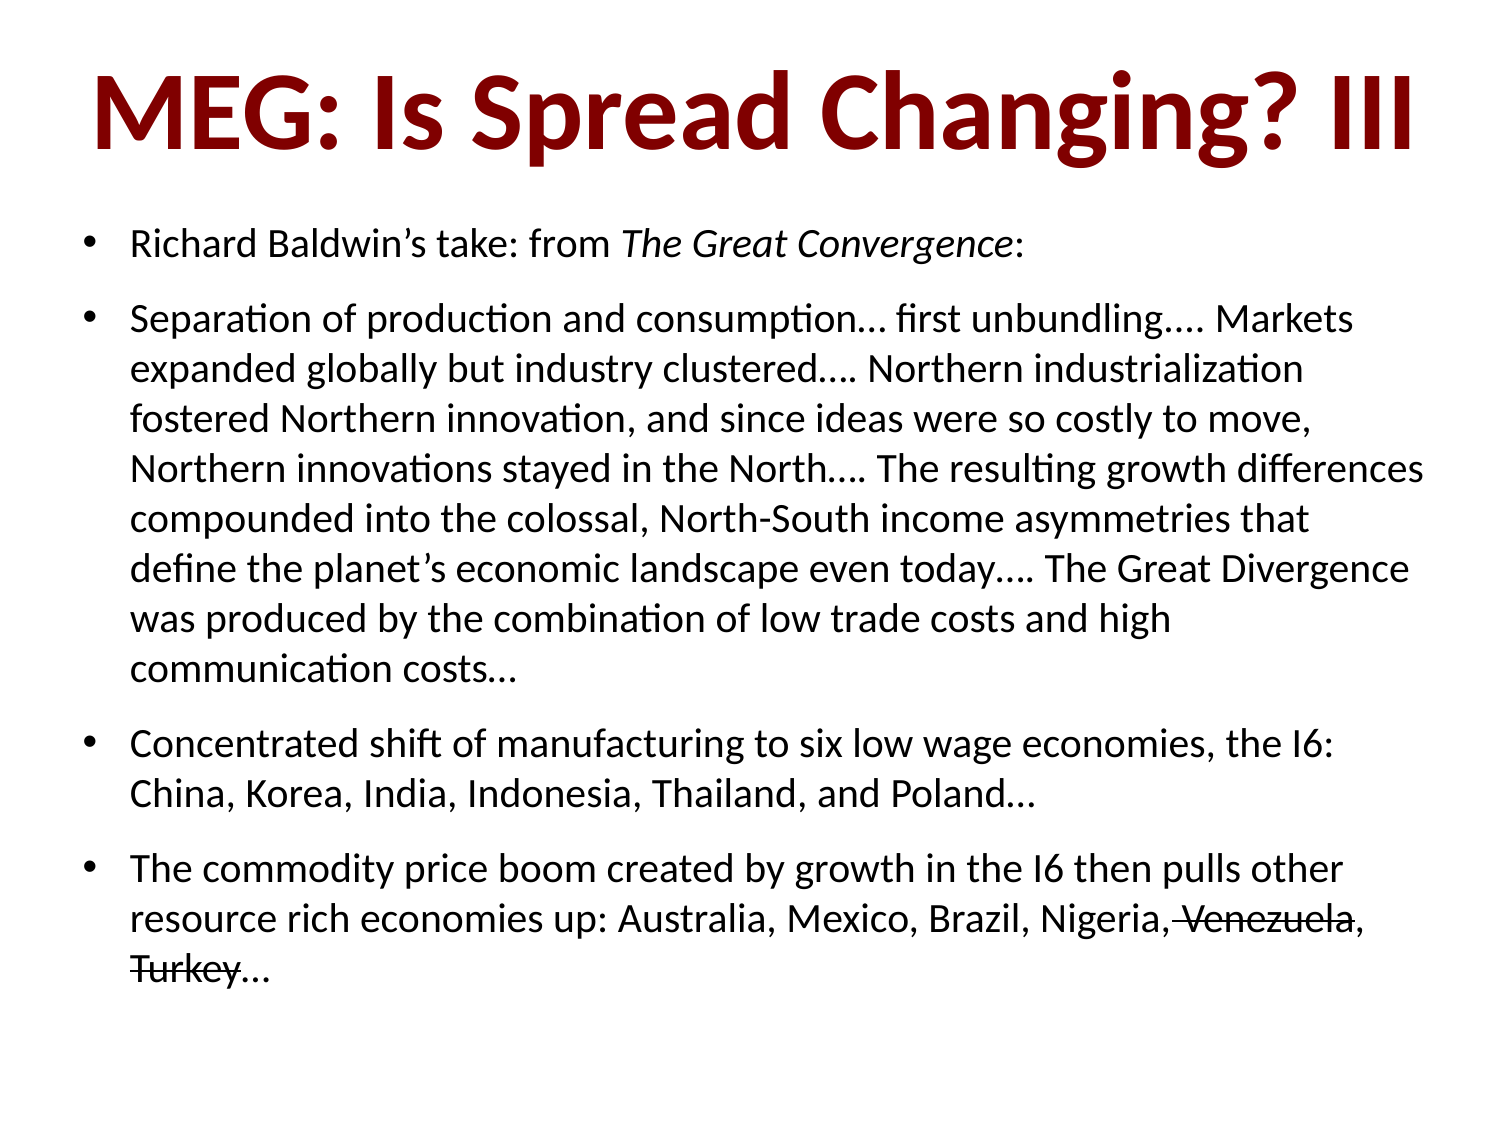

MEG: Is Spread Changing? III
Richard Baldwin’s take: from The Great Convergence:
Separation of production and consumption… first unbundling.... Markets expanded globally but industry clustered…. Northern industrialization fostered Northern innovation, and since ideas were so costly to move, Northern innovations stayed in the North…. The resulting growth differences compounded into the colossal, North-South income asymmetries that define the planet’s economic landscape even today…. The Great Divergence was produced by the combination of low trade costs and high communication costs…
Concentrated shift of manufacturing to six low wage economies, the I6: China, Korea, India, Indonesia, Thailand, and Poland…
The commodity price boom created by growth in the I6 then pulls other resource rich economies up: Australia, Mexico, Brazil, Nigeria, Venezuela, Turkey…